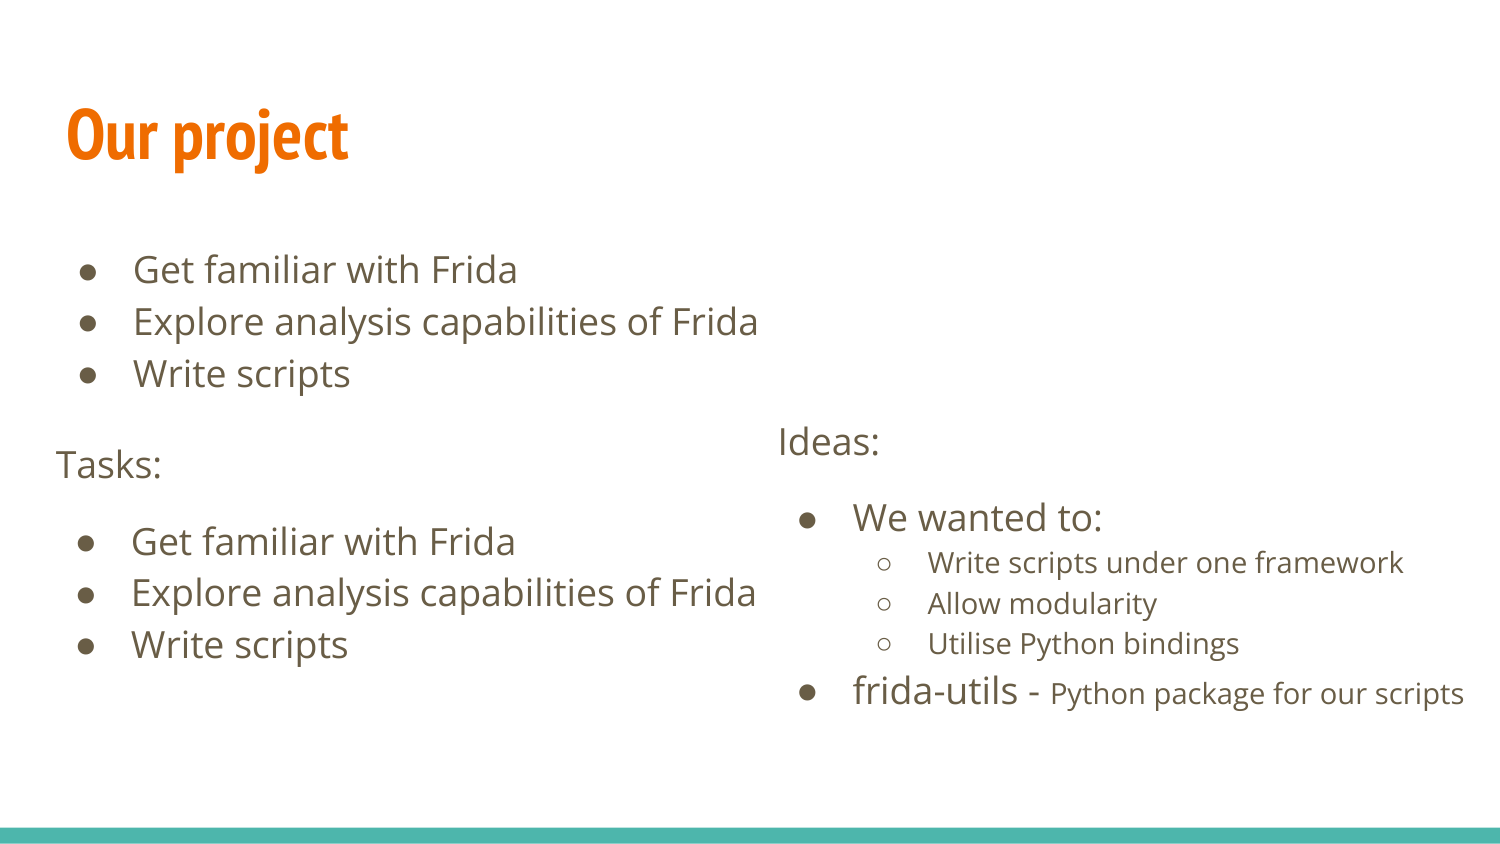

# Our project
Get familiar with Frida
Explore analysis capabilities of Frida
Write scripts
Tasks:
Get familiar with Frida
Explore analysis capabilities of Frida
Write scripts
Ideas:
We wanted to:
Write scripts under one framework
Allow modularity
Utilise Python bindings
frida-utils - Python package for our scripts